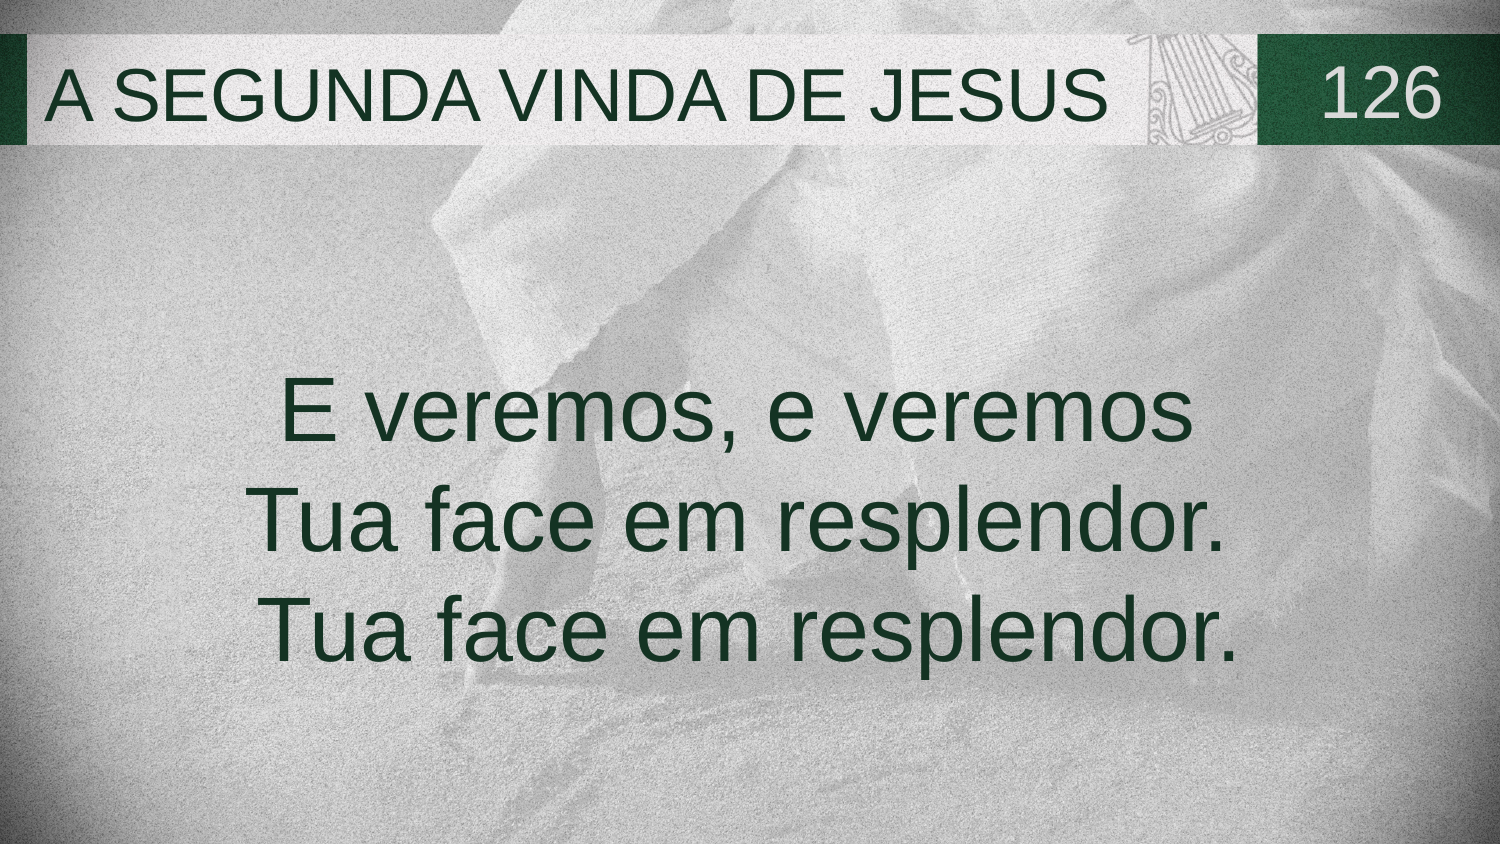

# A SEGUNDA VINDA DE JESUS
126
E veremos, e veremos
Tua face em resplendor.
Tua face em resplendor.